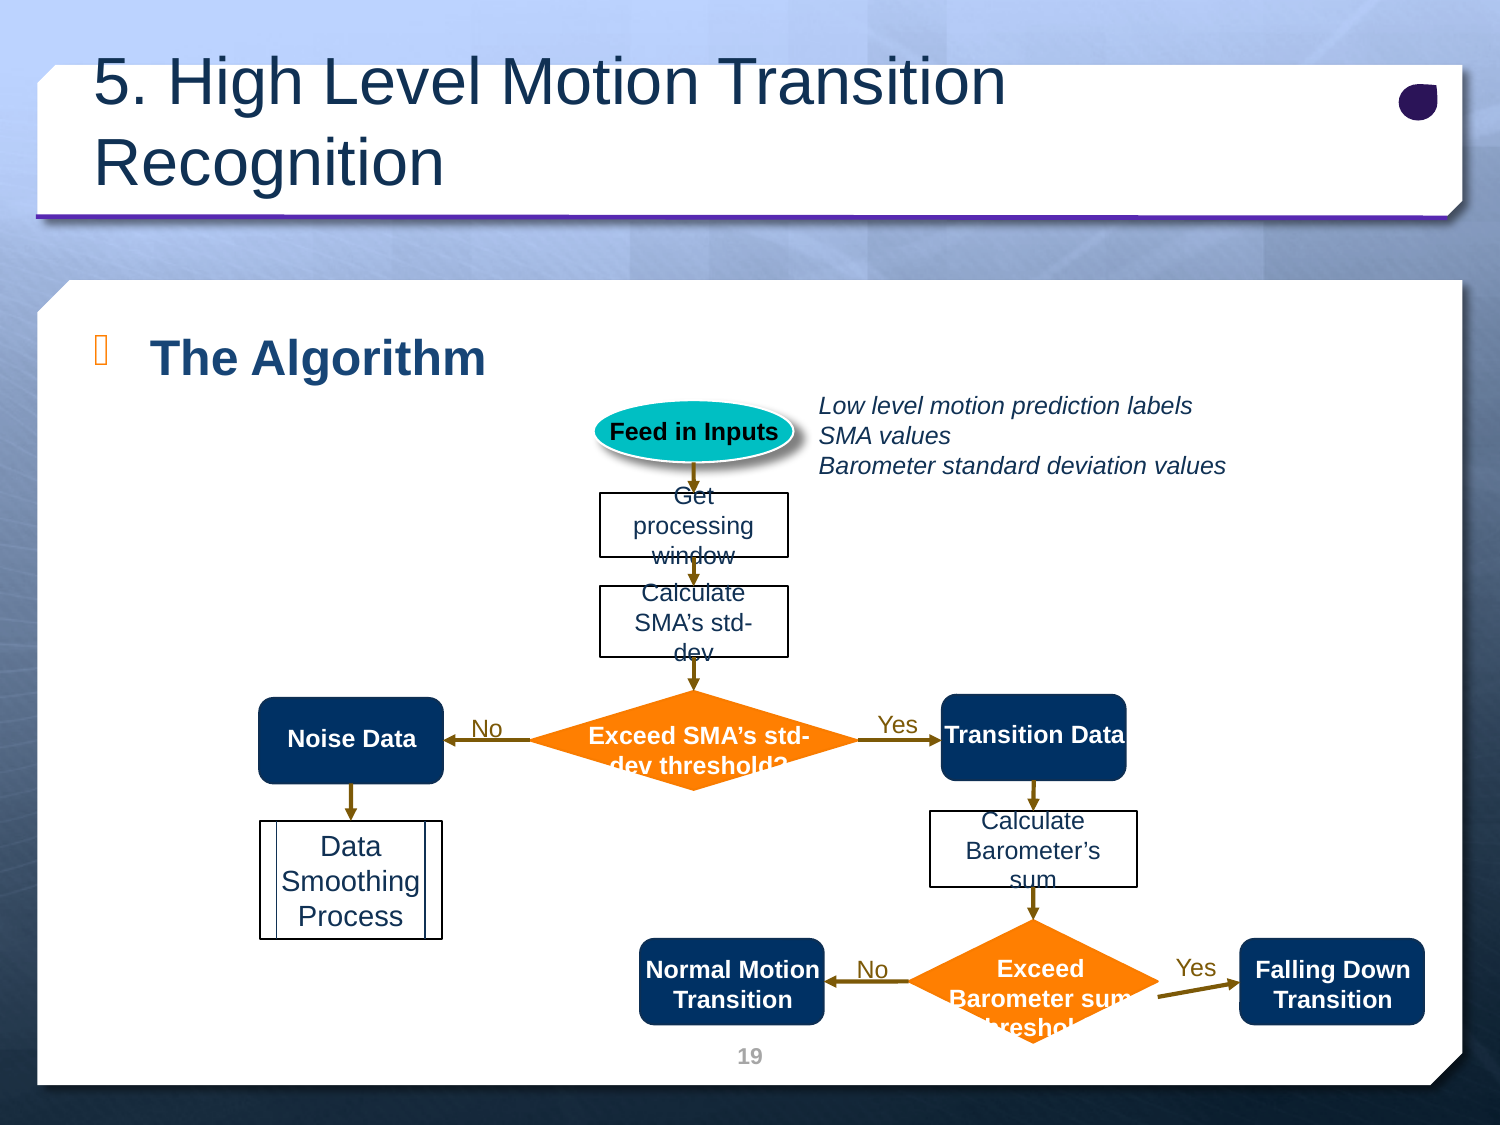

# 5. High Level Motion Transition Recognition
The Algorithm
Low level motion prediction labels
SMA values
Barometer standard deviation values

Feed in Inputs
Get processing window
Calculate SMA’s std-dev

Exceed SMA’s std-dev threshold?

Transition Data

Noise Data
Yes
No
Calculate Barometer’s sum
Data Smoothing Process

Exceed Barometer sum threshold?

Normal Motion Transition

Falling Down Transition
Yes
No
19